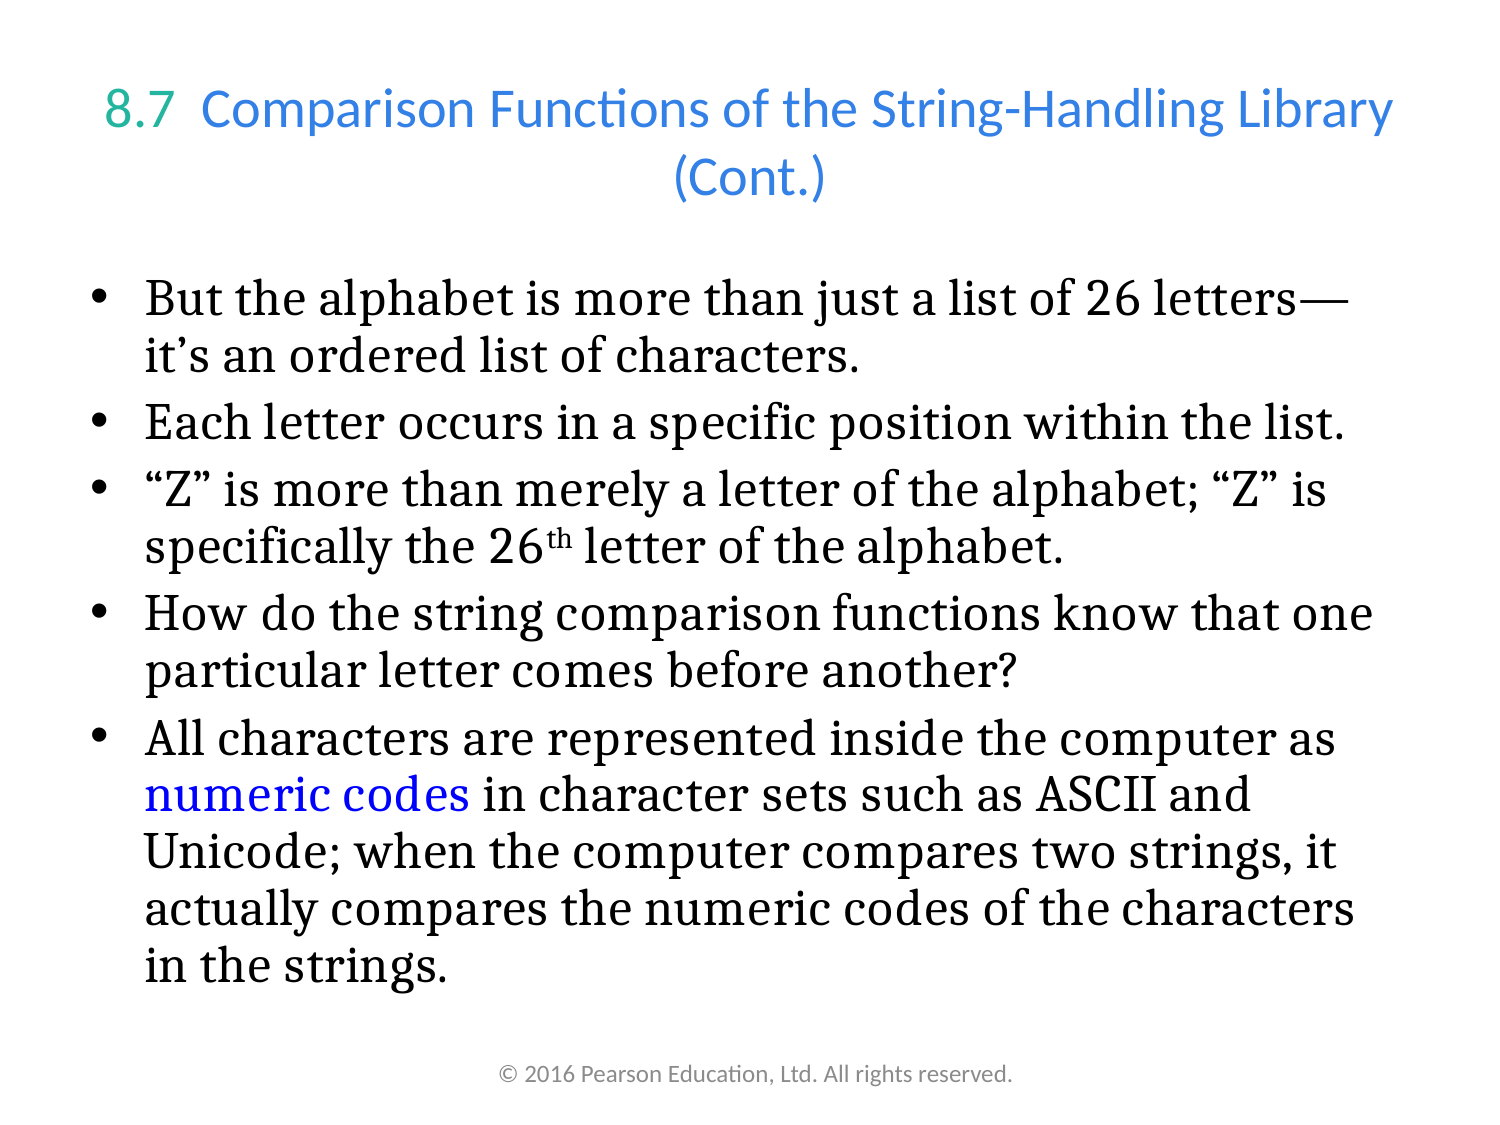

# 8.7  Comparison Functions of the String-Handling Library (Cont.)
But the alphabet is more than just a list of 26 letters—it’s an ordered list of characters.
Each letter occurs in a specific position within the list.
“Z” is more than merely a letter of the alphabet; “Z” is specifically the 26th letter of the alphabet.
How do the string comparison functions know that one particular letter comes before another?
All characters are represented inside the computer as numeric codes in character sets such as ASCII and Unicode; when the computer compares two strings, it actually compares the numeric codes of the characters in the strings.
© 2016 Pearson Education, Ltd. All rights reserved.